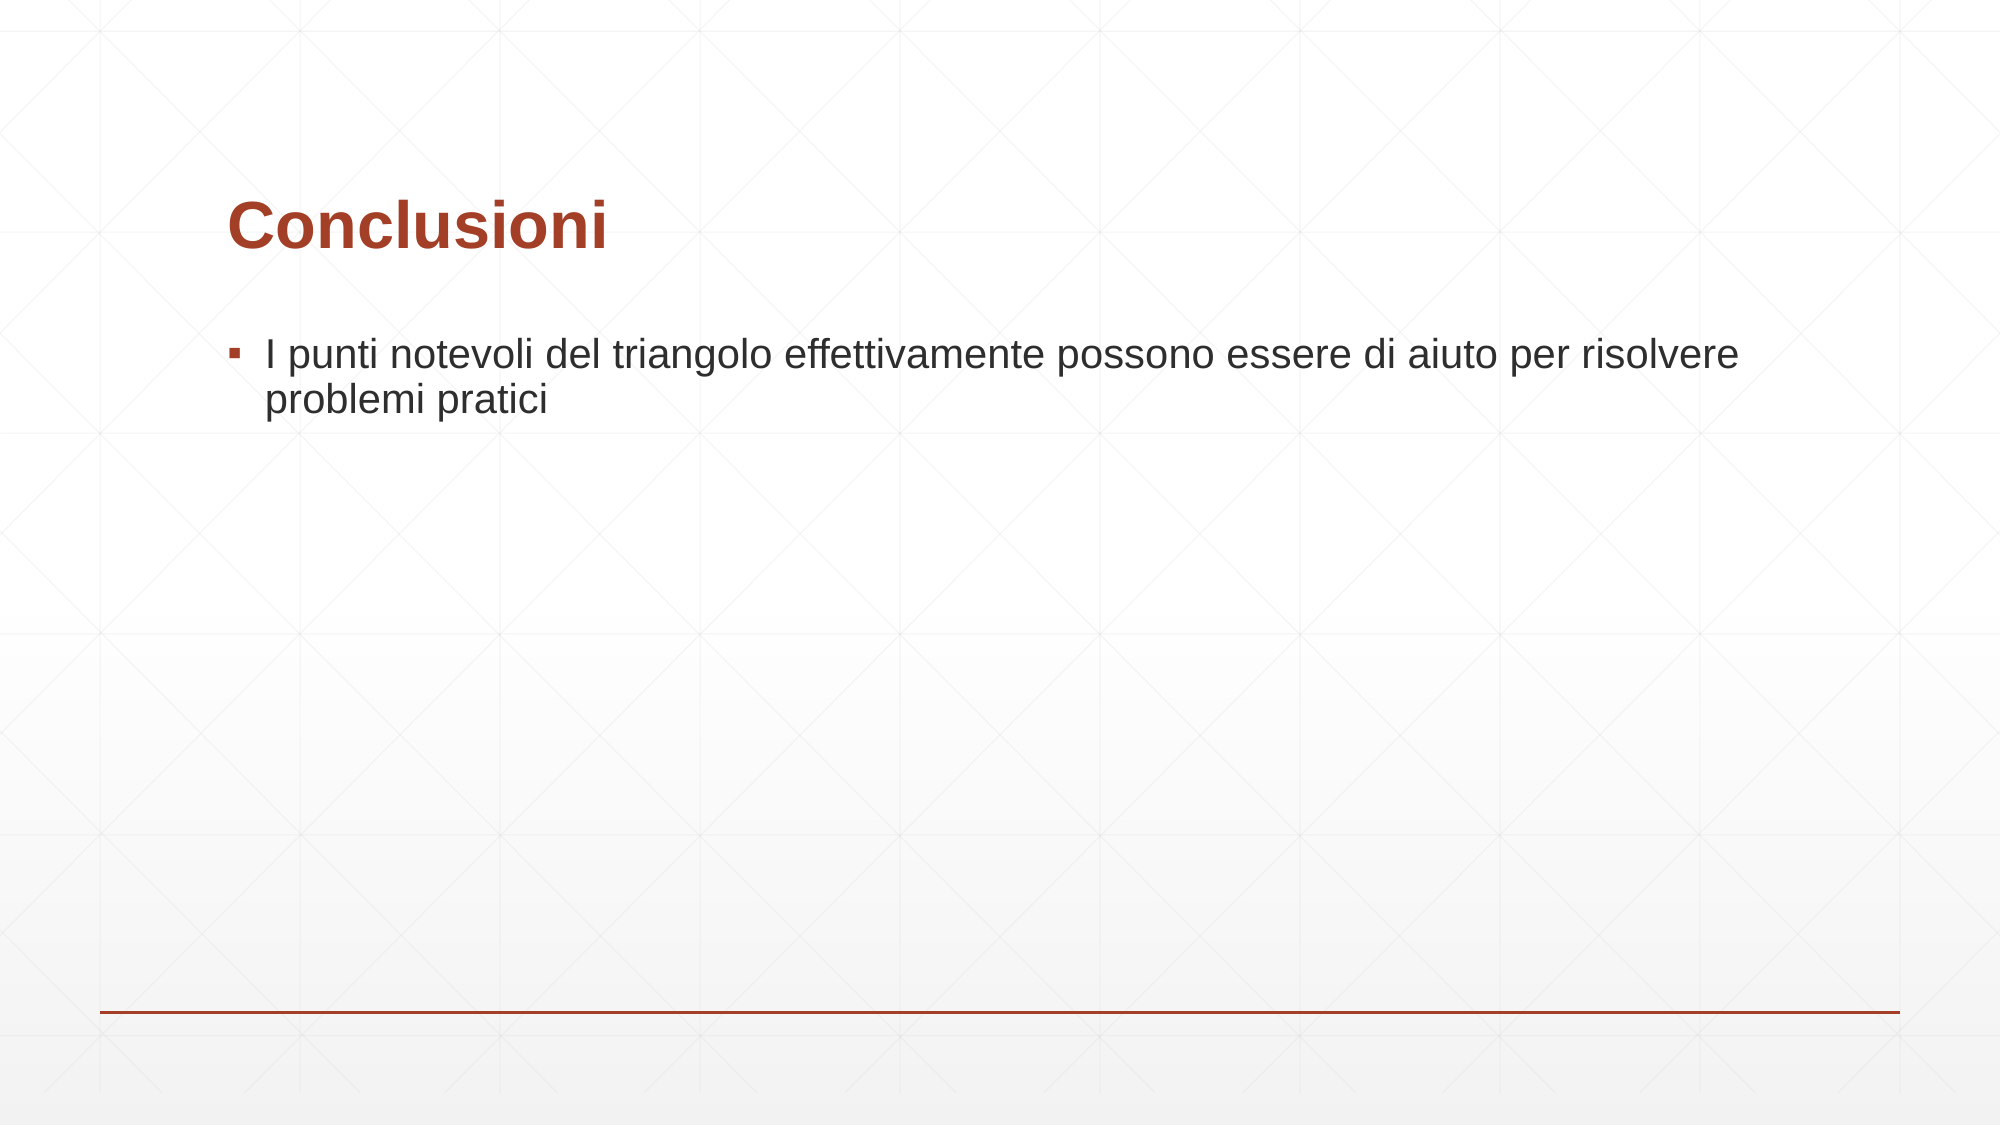

# Conclusioni
I punti notevoli del triangolo effettivamente possono essere di aiuto per risolvere problemi pratici